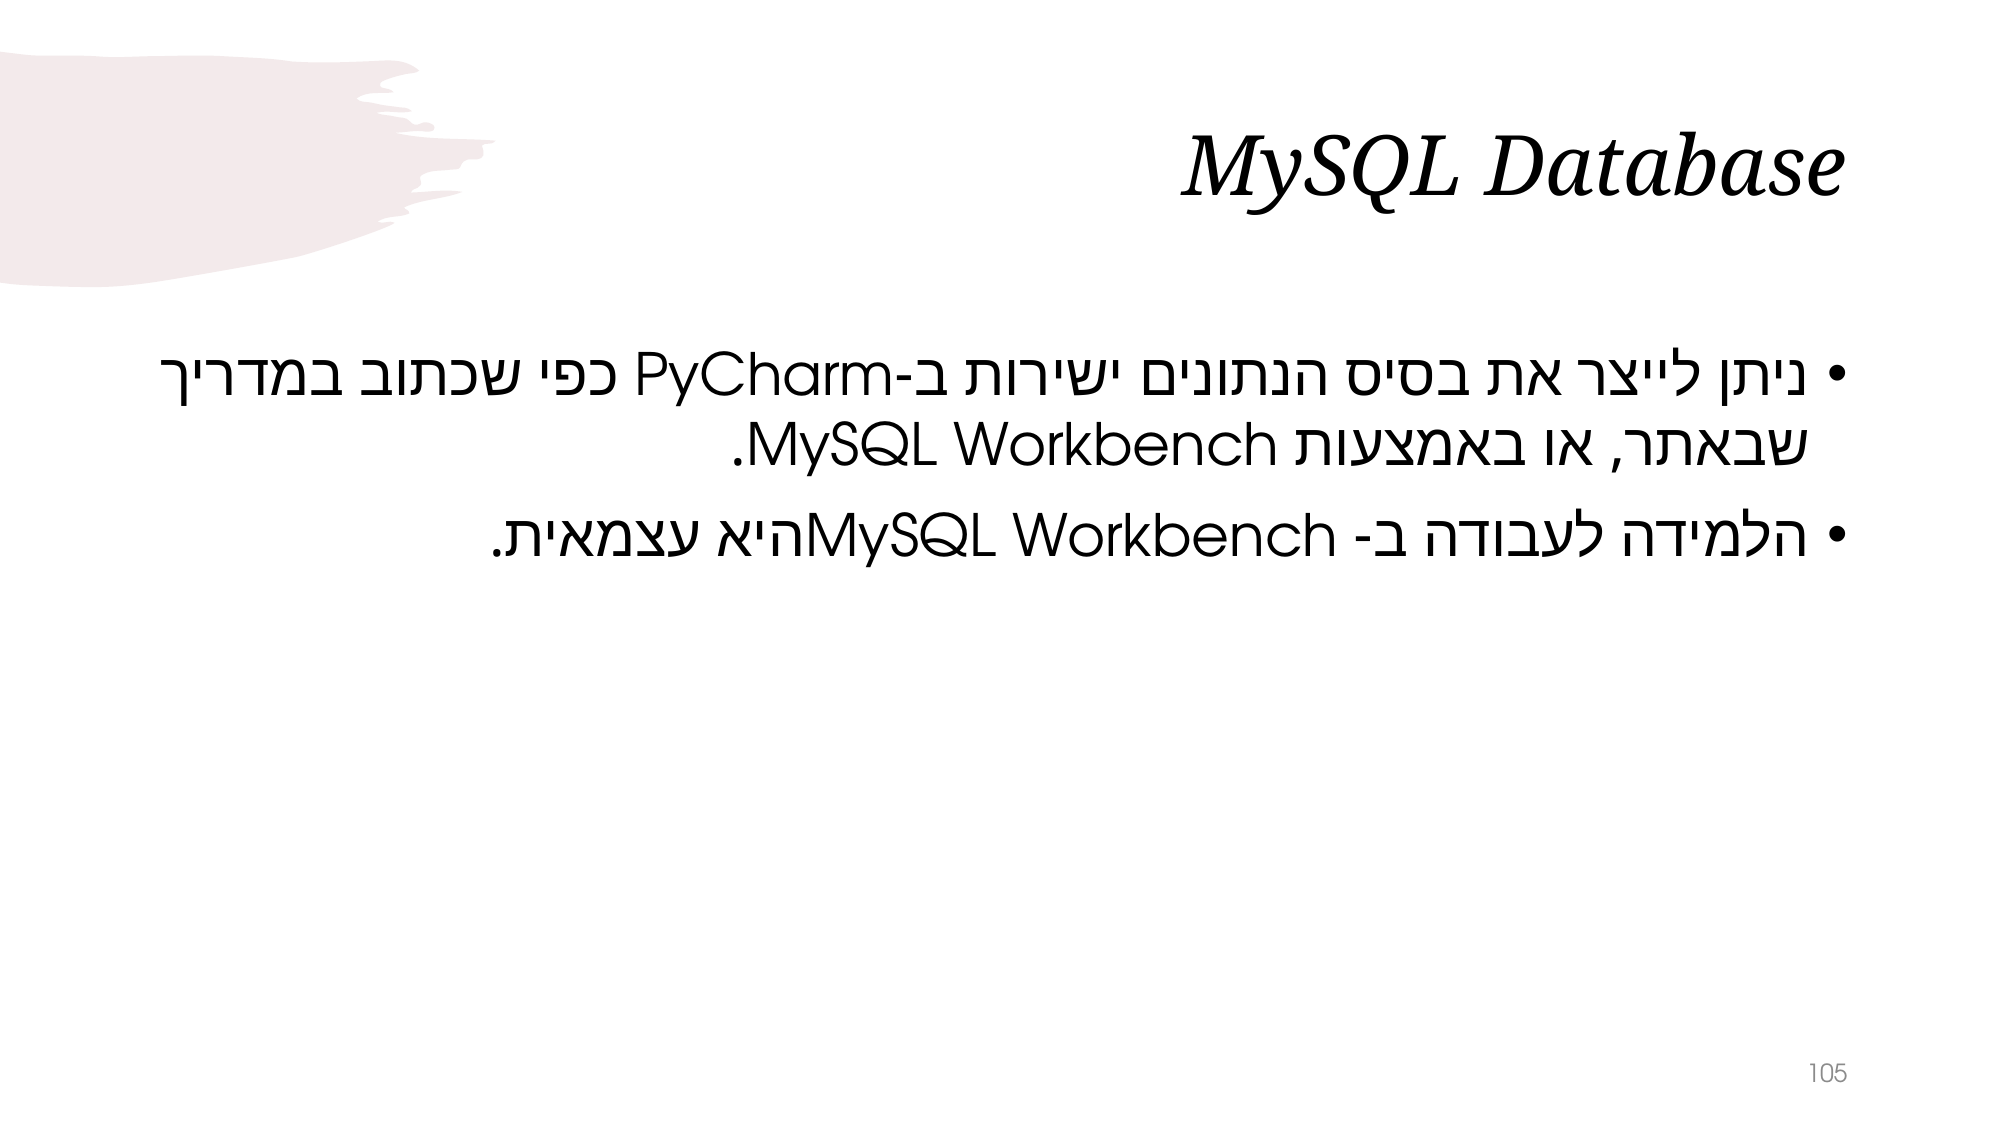

# MySQL Database
ניתן לייצר את בסיס הנתונים ישירות ב-PyCharm כפי שכתוב במדריך שבאתר, או באמצעות MySQL Workbench.
הלמידה לעבודה ב- MySQL Workbenchהיא עצמאית.

105